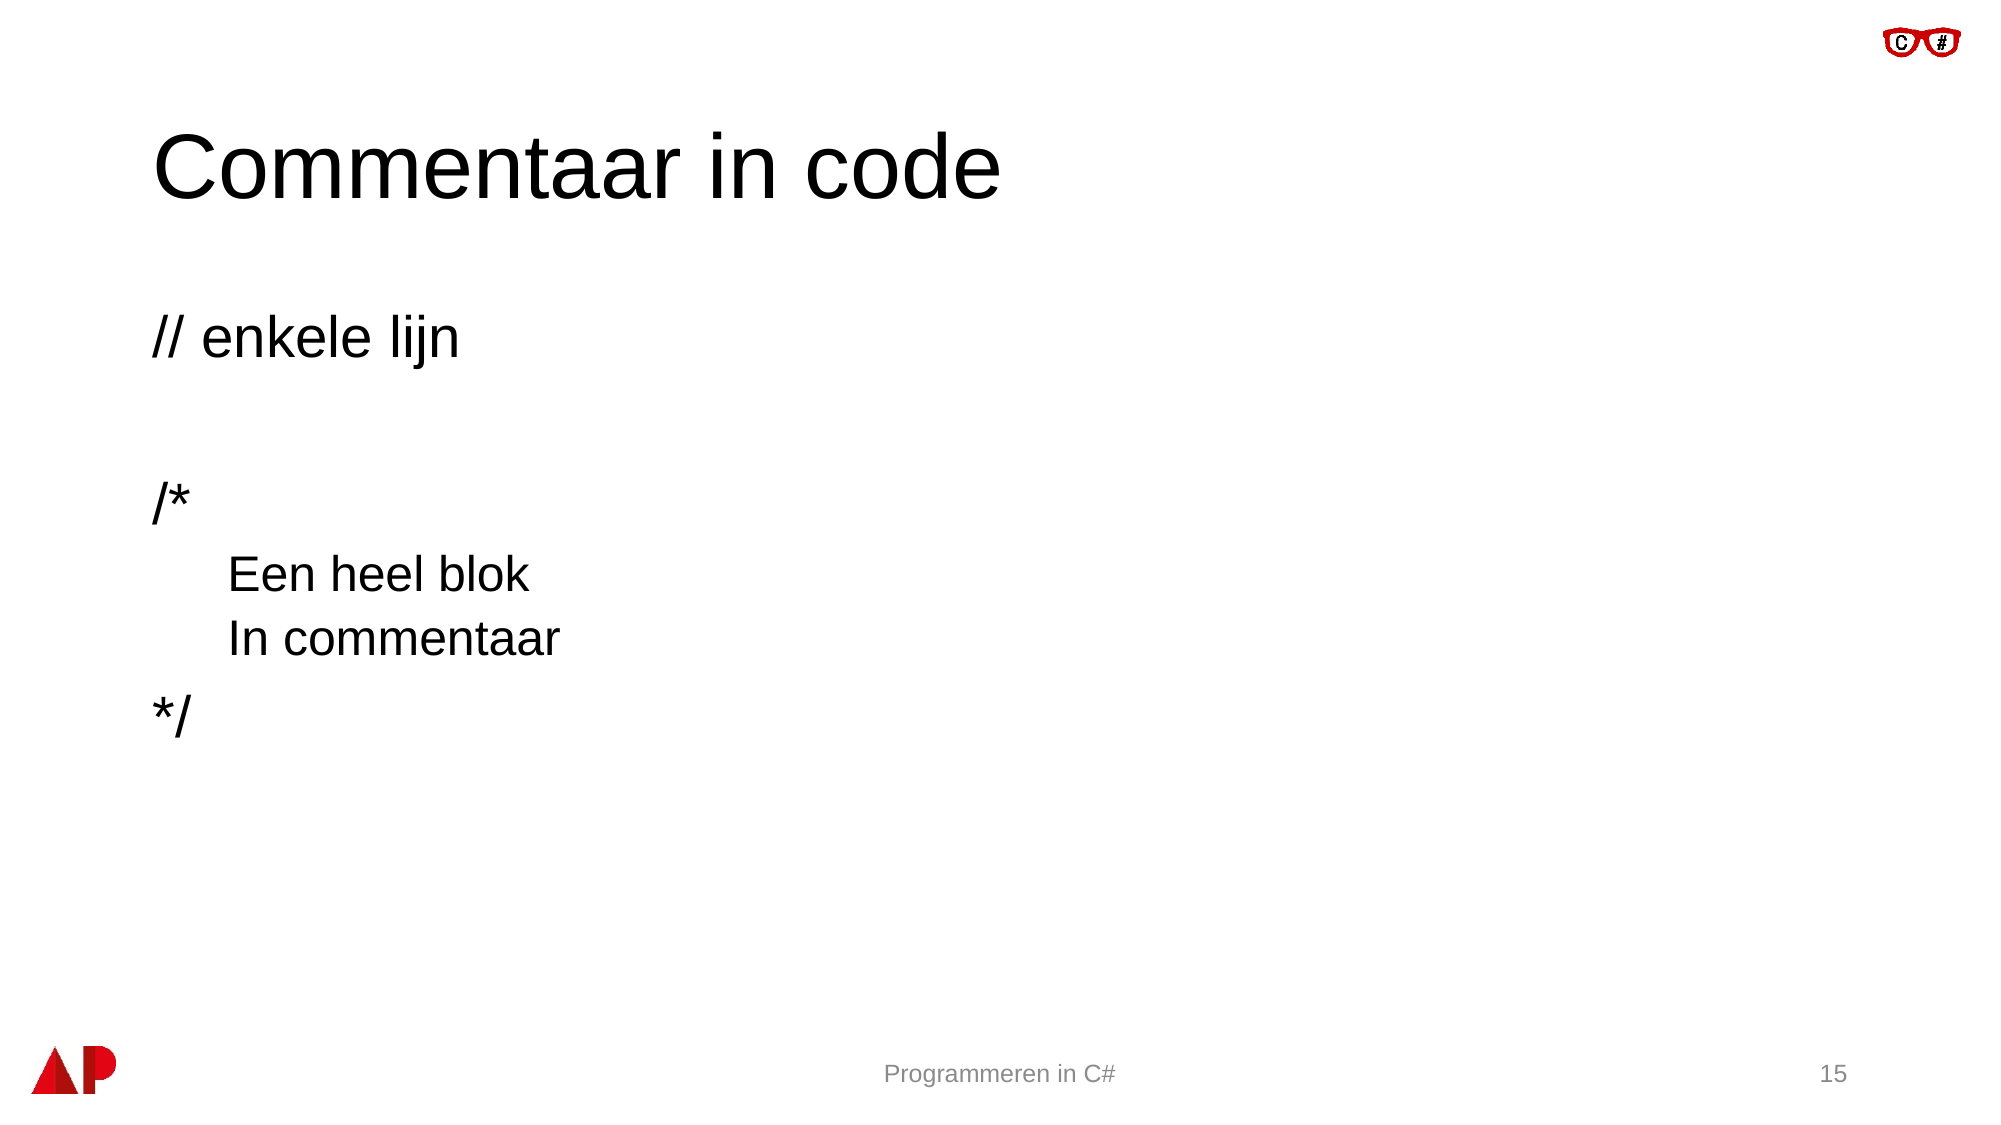

# Commentaar in code
// enkele lijn

/*
Een heel blok
In commentaar
*/

Programmeren in C#
15